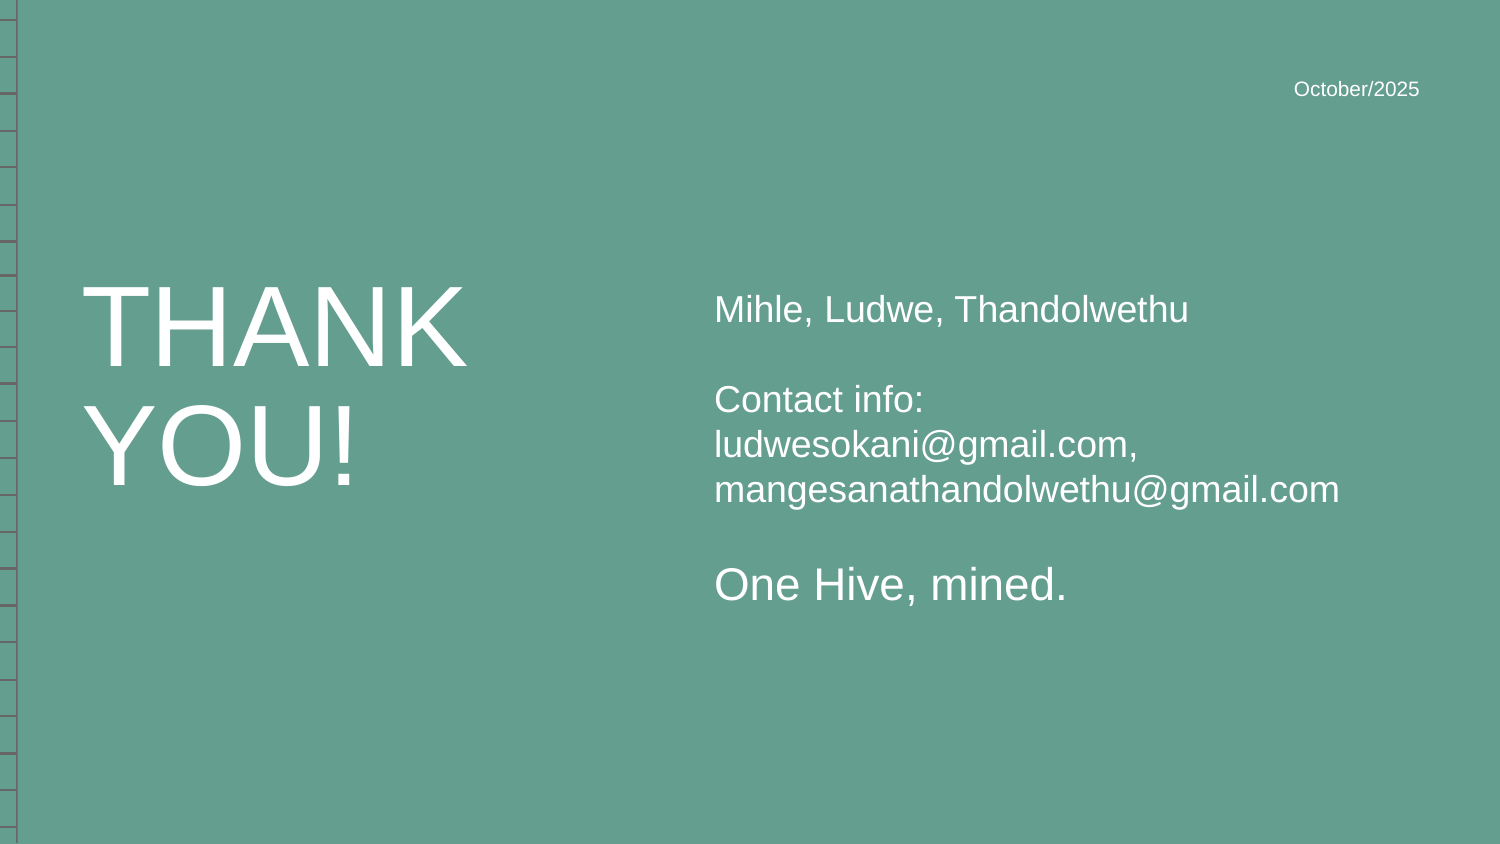

October/2025
# THANK
YOU!
Mihle, Ludwe, Thandolwethu

Contact info:
ludwesokani@gmail.com, mangesanathandolwethu@gmail.com

One Hive, mined.